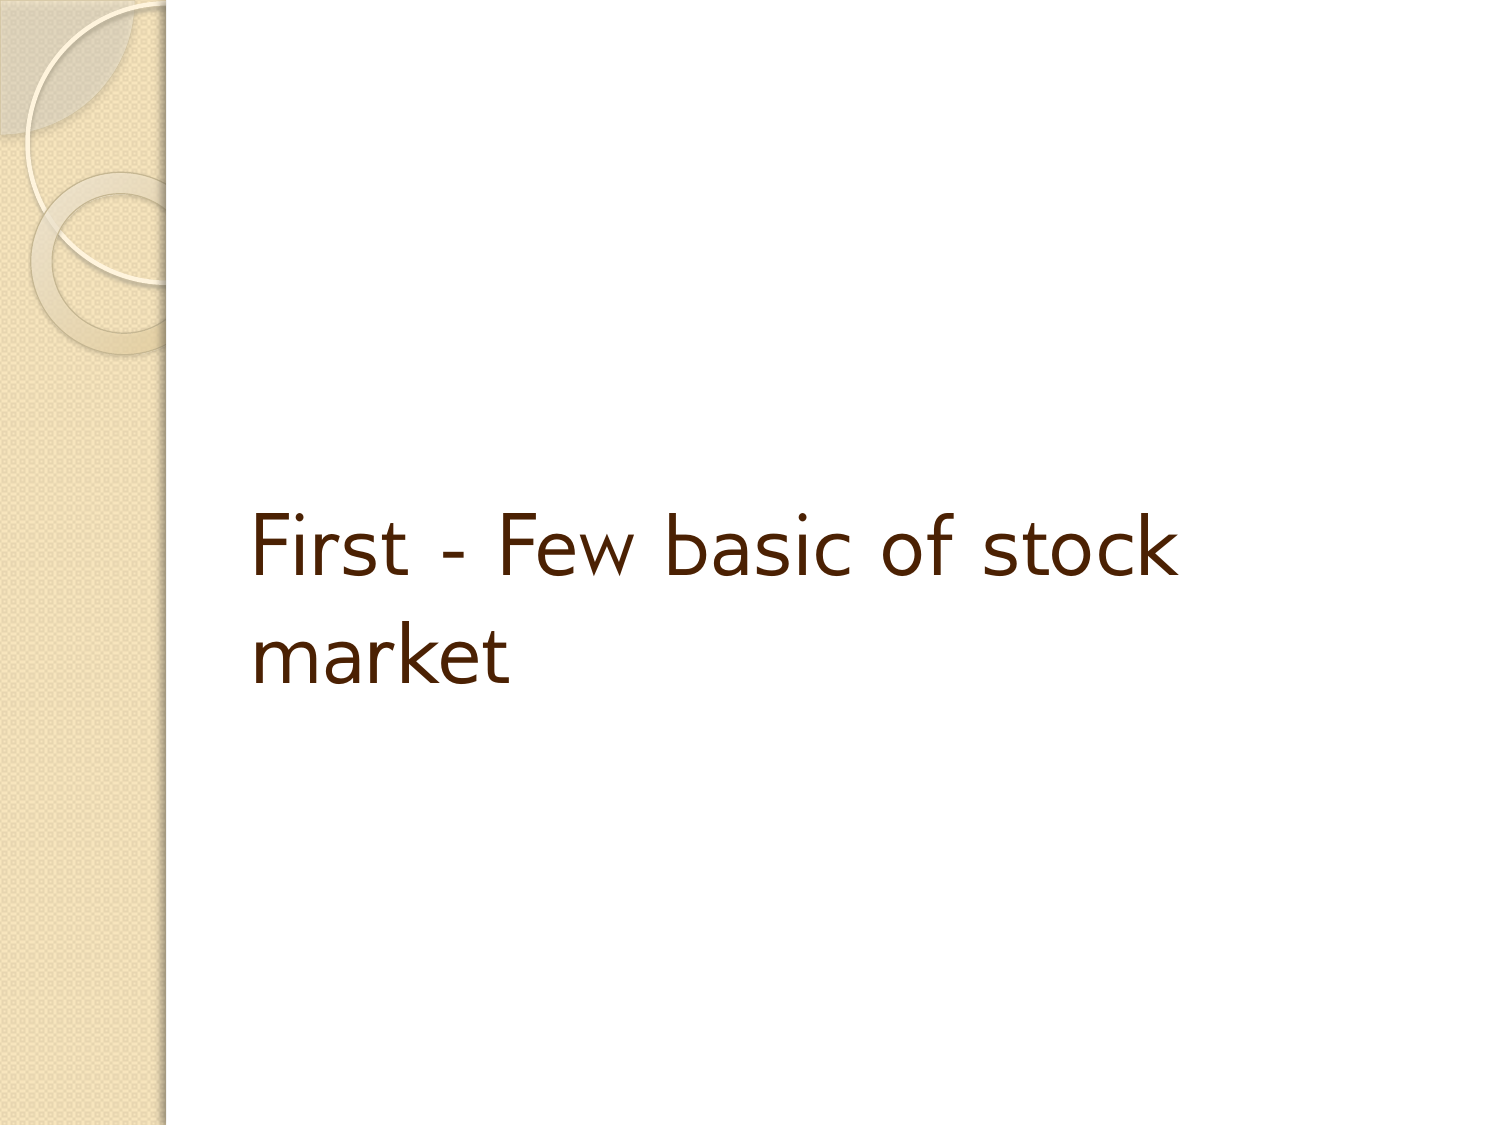

# First - Few basic of stock market